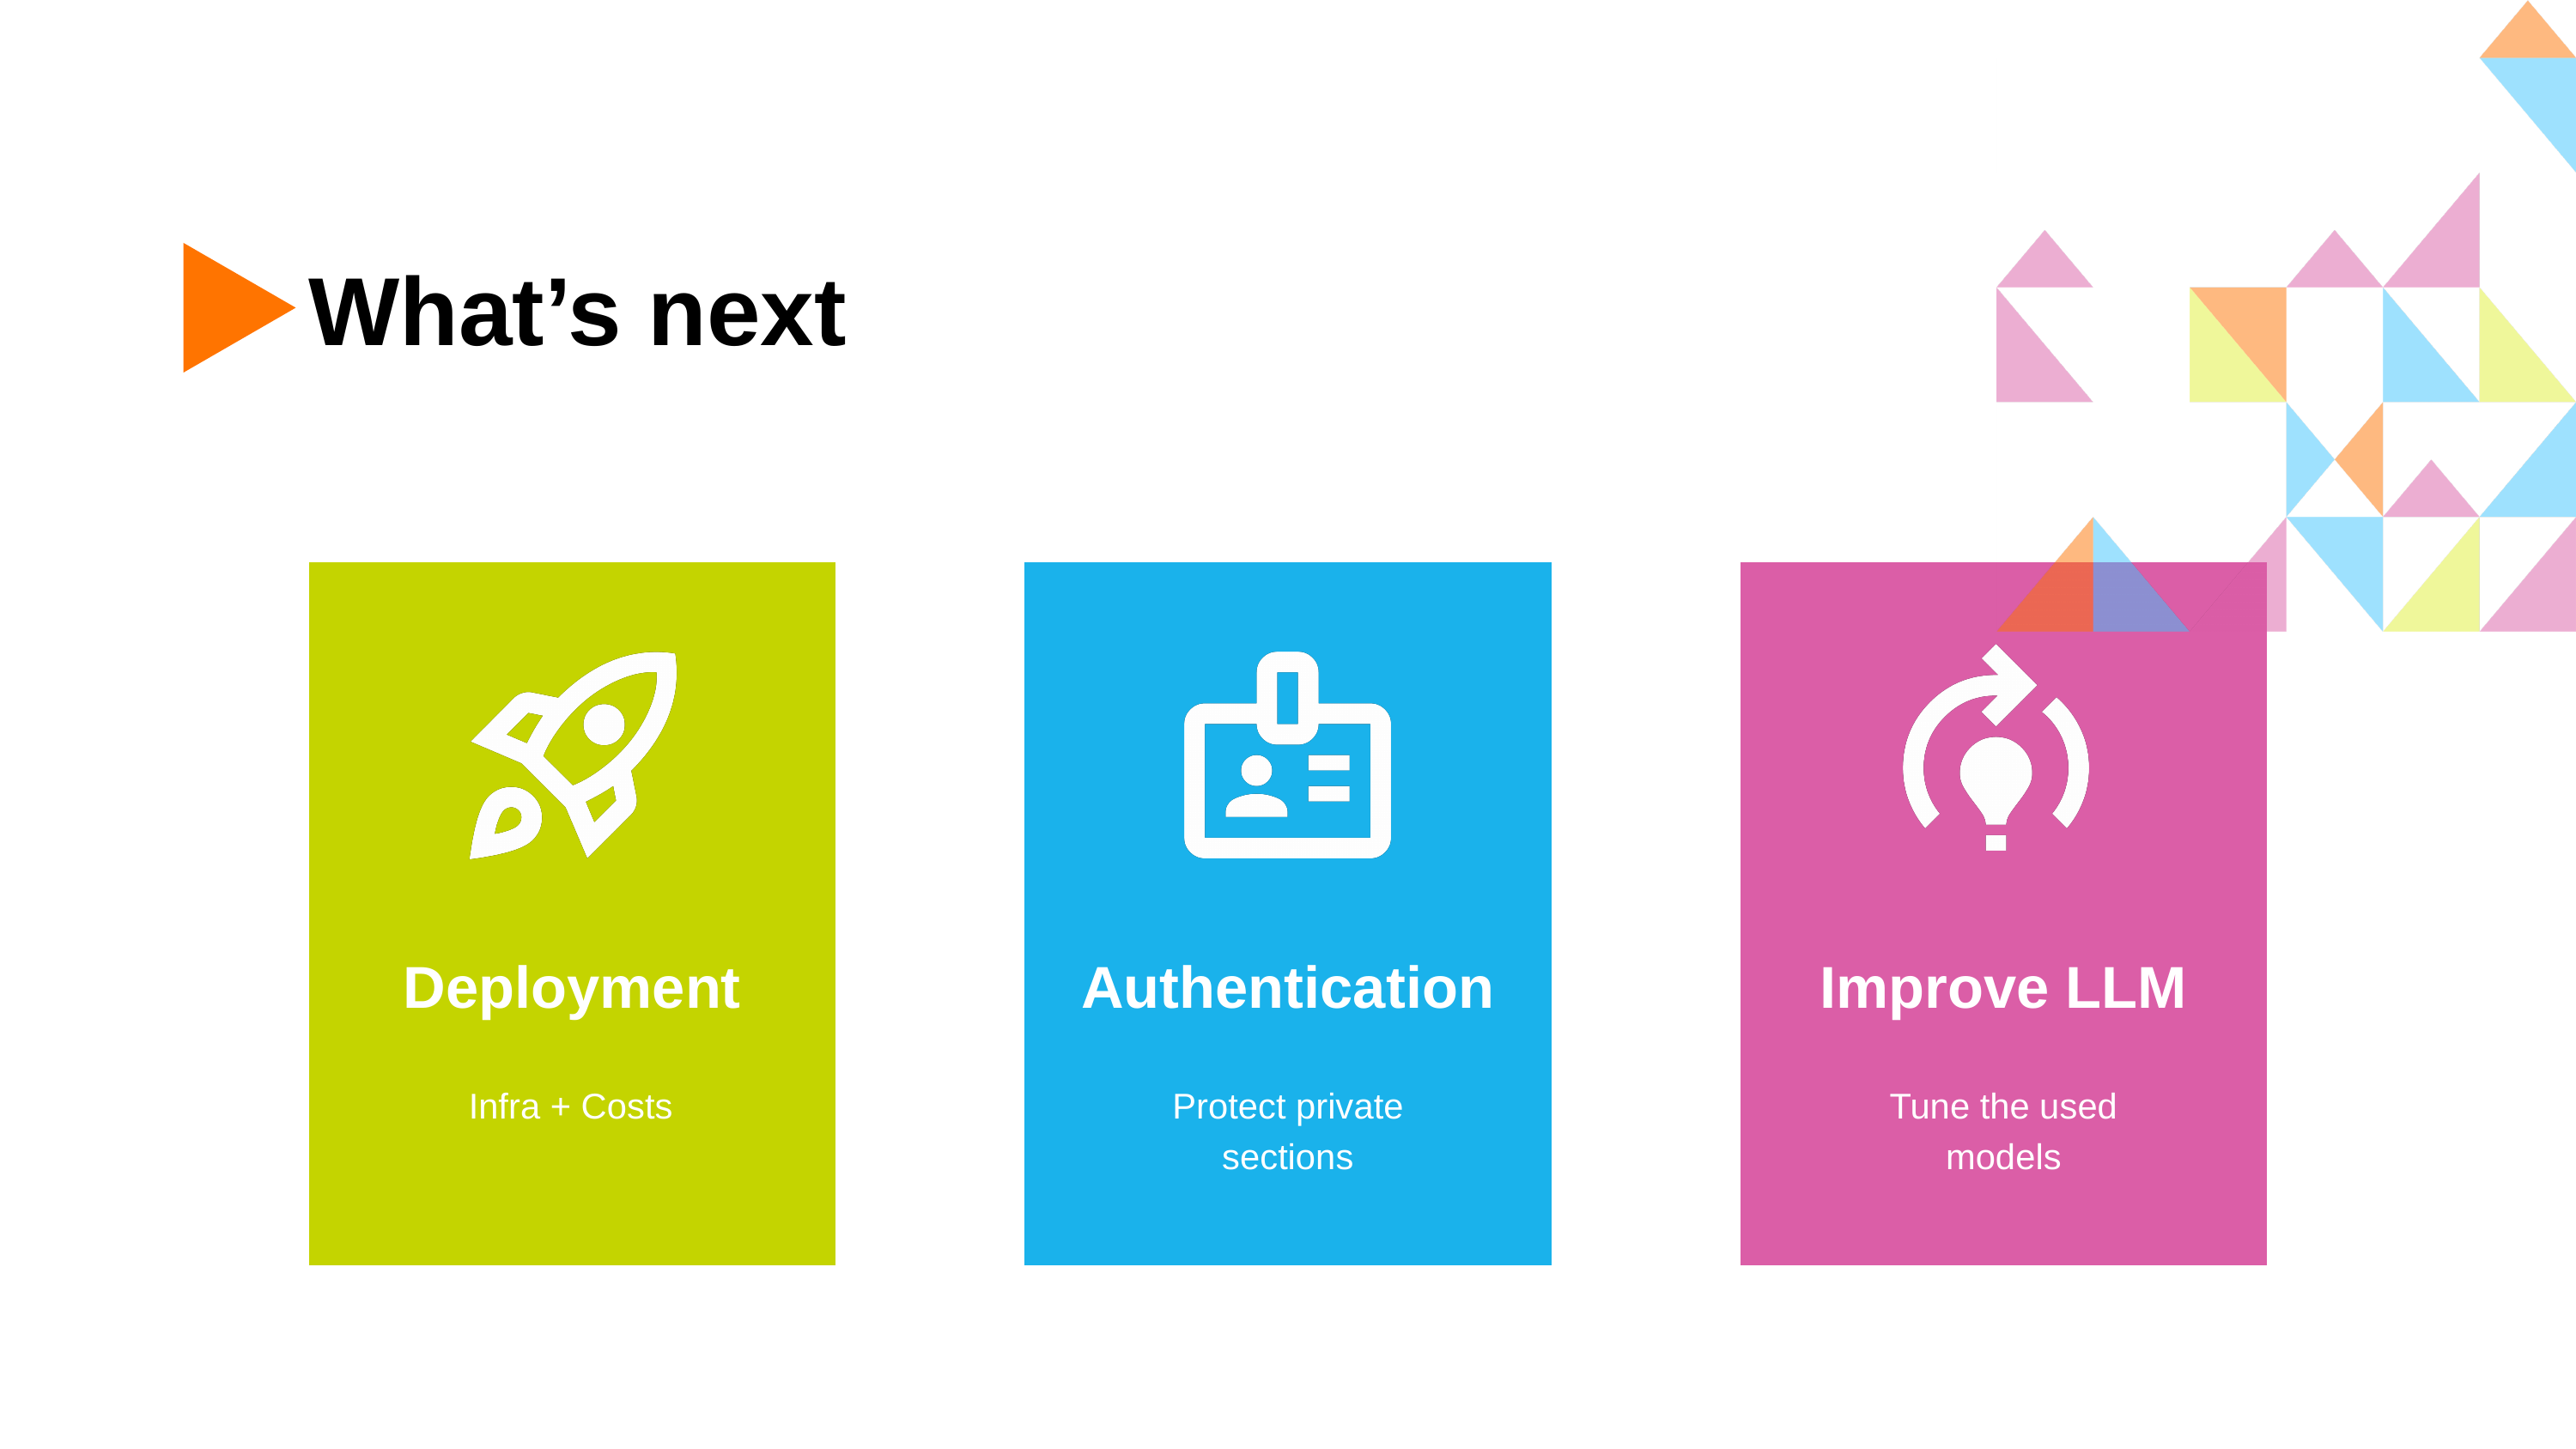

What’s next

Deployment
Authentication
Improve LLM
Infra + Costs
Protect private sections
Tune the used models